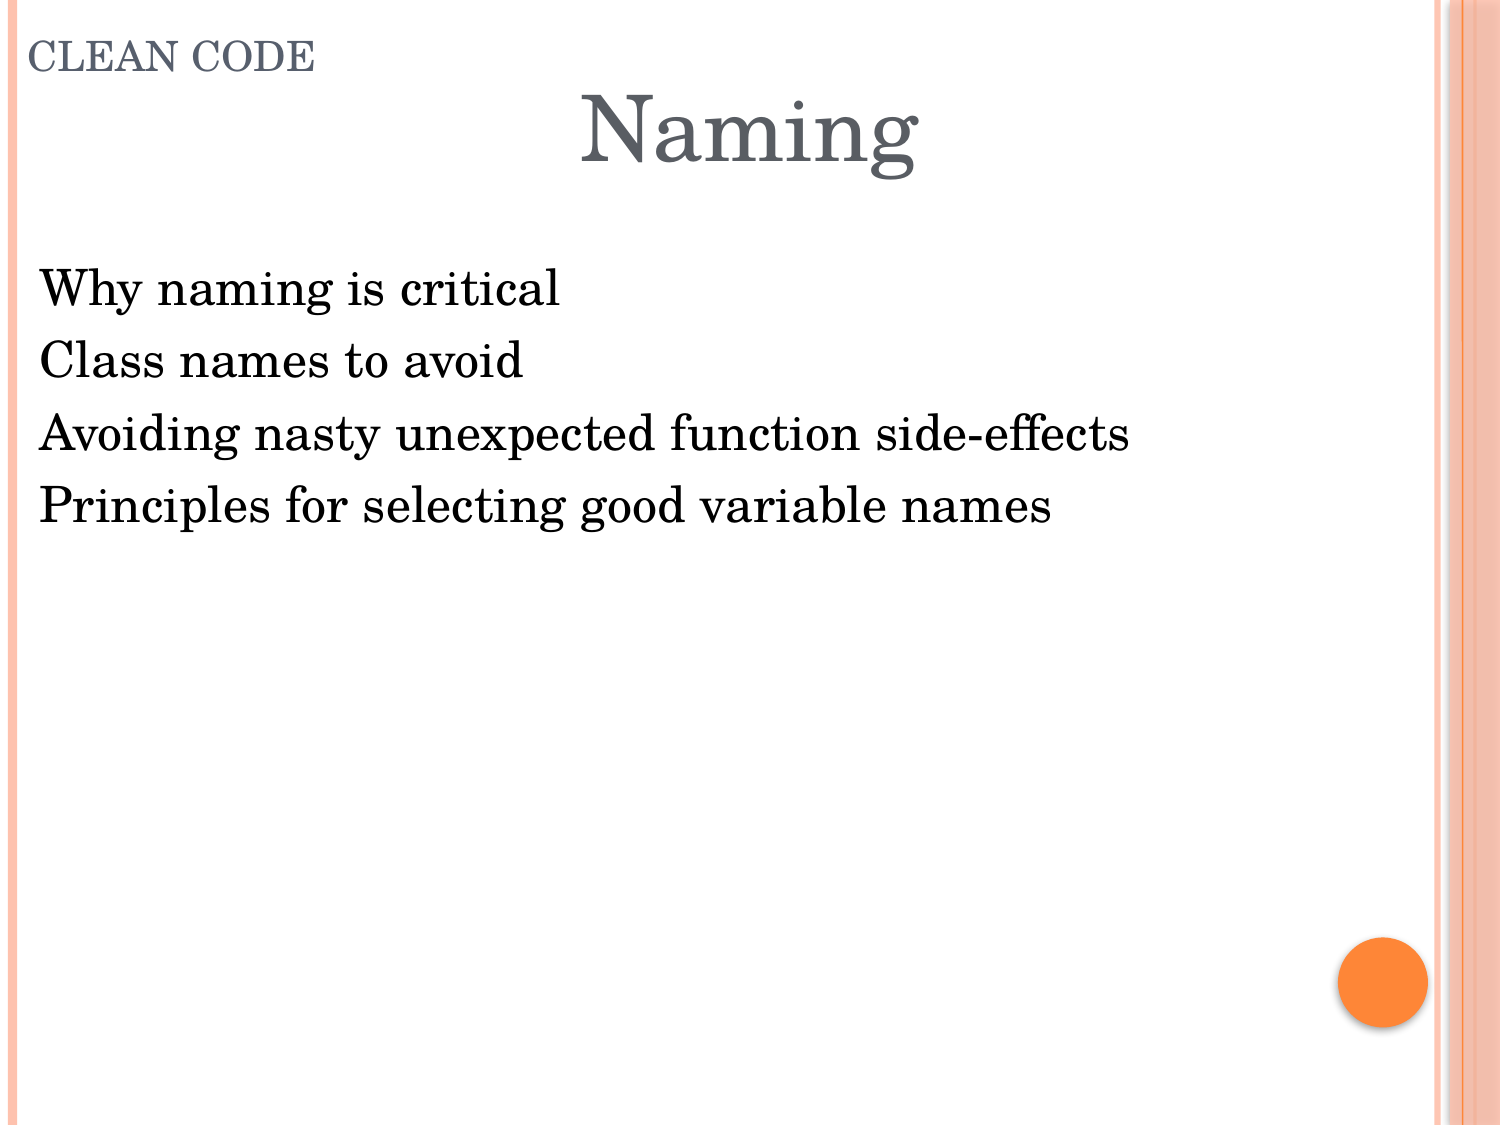

# Clean Code
Naming

Why naming is critical
Class names to avoid
Avoiding nasty unexpected function side-effects
Principles for selecting good variable names